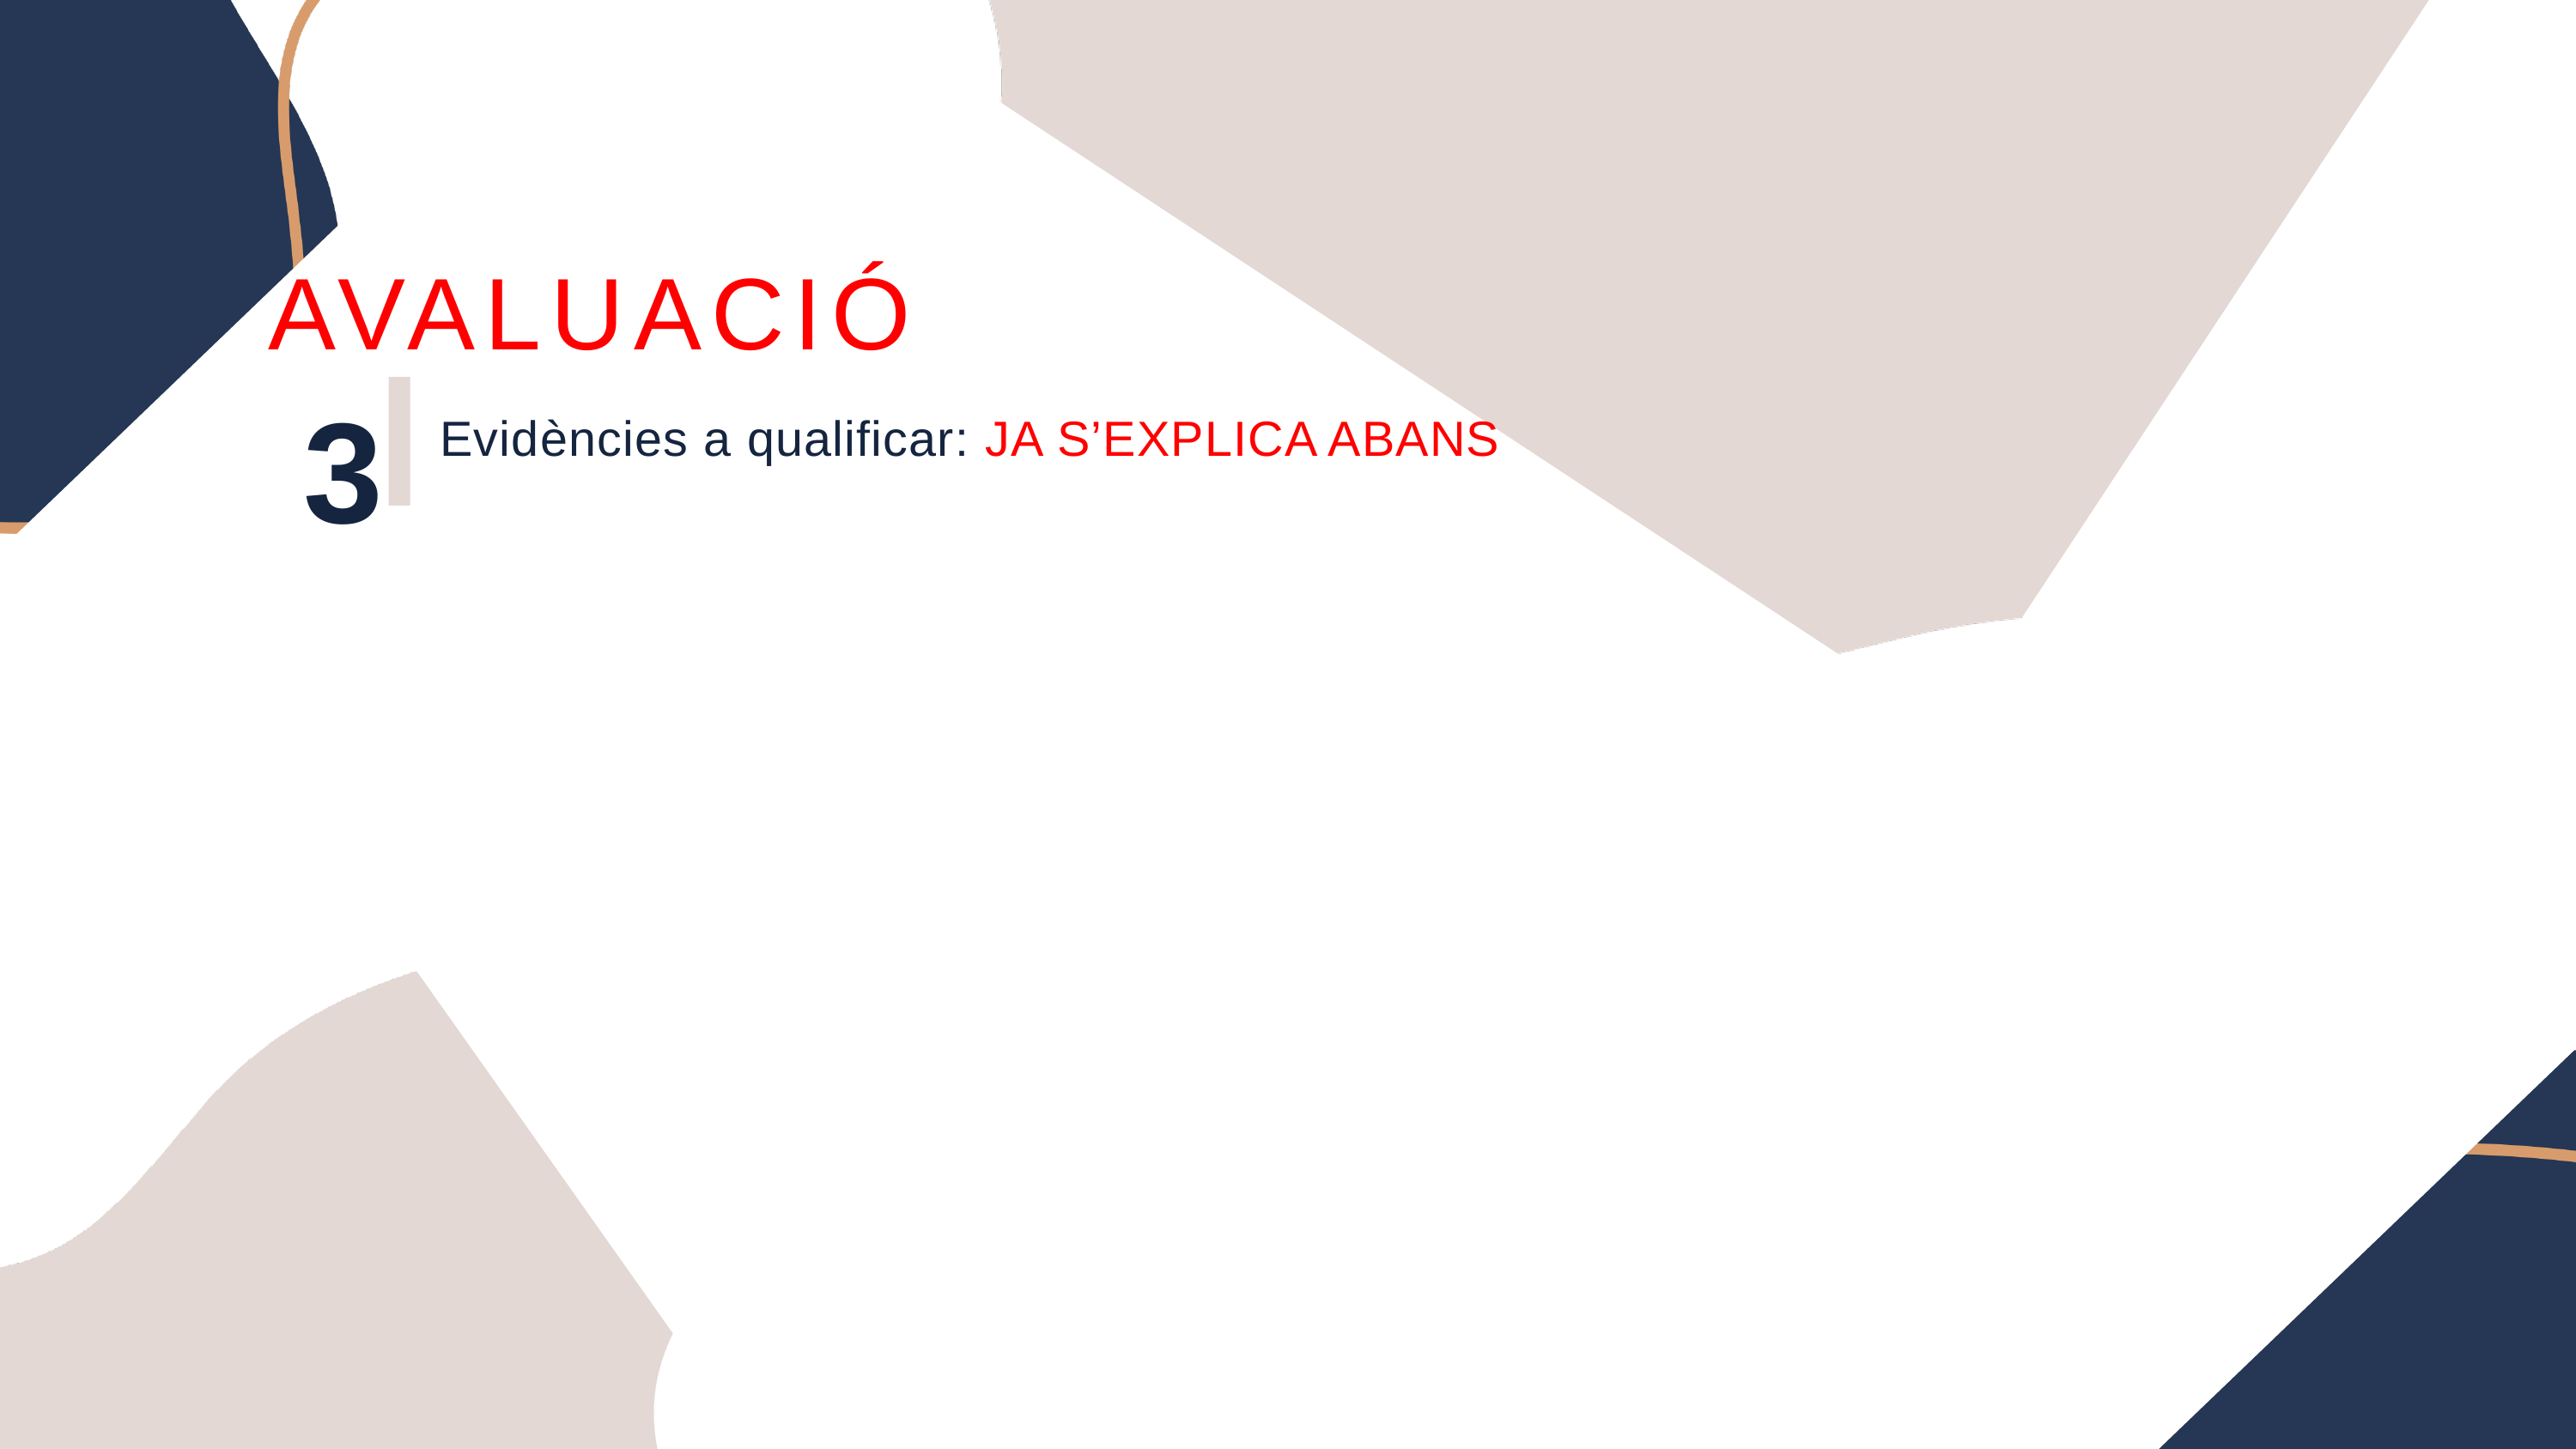

AVALUACIÓ
3

Evidències a qualificar: JA S’EXPLICA ABANS